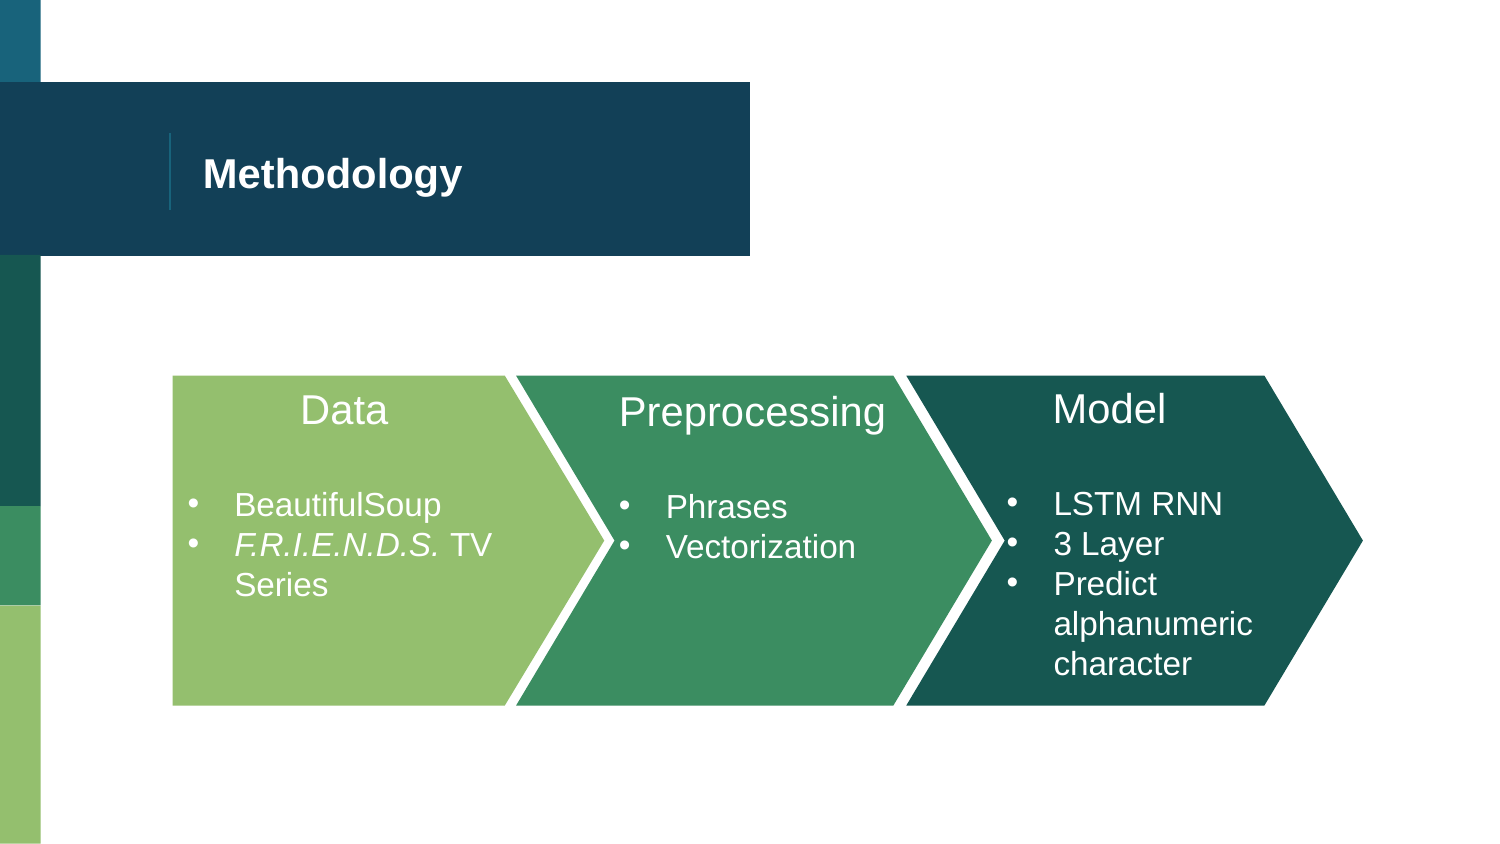

# Methodology
    Model

LSTM RNN
3 Layer
Predict alphanumeric character

Data

BeautifulSoup
F.R.I.E.N.D.S. TV Series

Preprocessing

Phrases
Vectorization